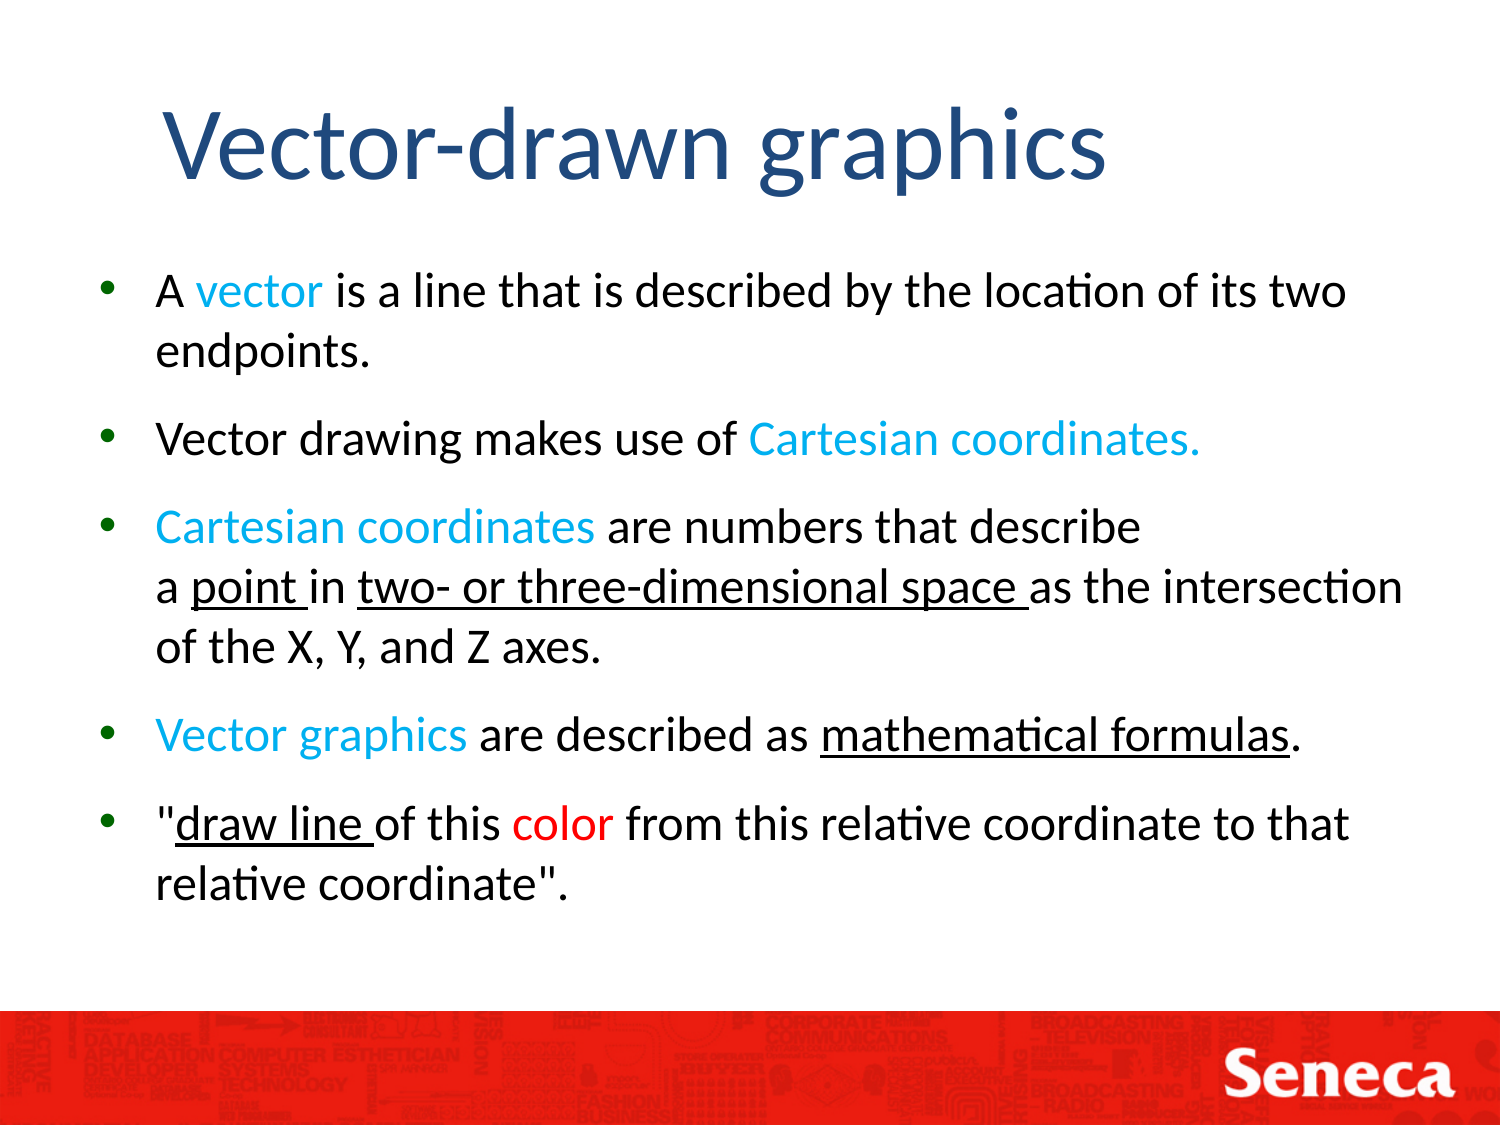

Vector-drawn graphics
A vector is a line that is described by the location of its two endpoints.
Vector drawing makes use of Cartesian coordinates.
Cartesian coordinates are numbers that describe
a point in two- or three-dimensional space as the intersection of the X, Y, and Z axes.
Vector graphics are described as mathematical formulas.
"draw line of this color from this relative coordinate to that relative coordinate".